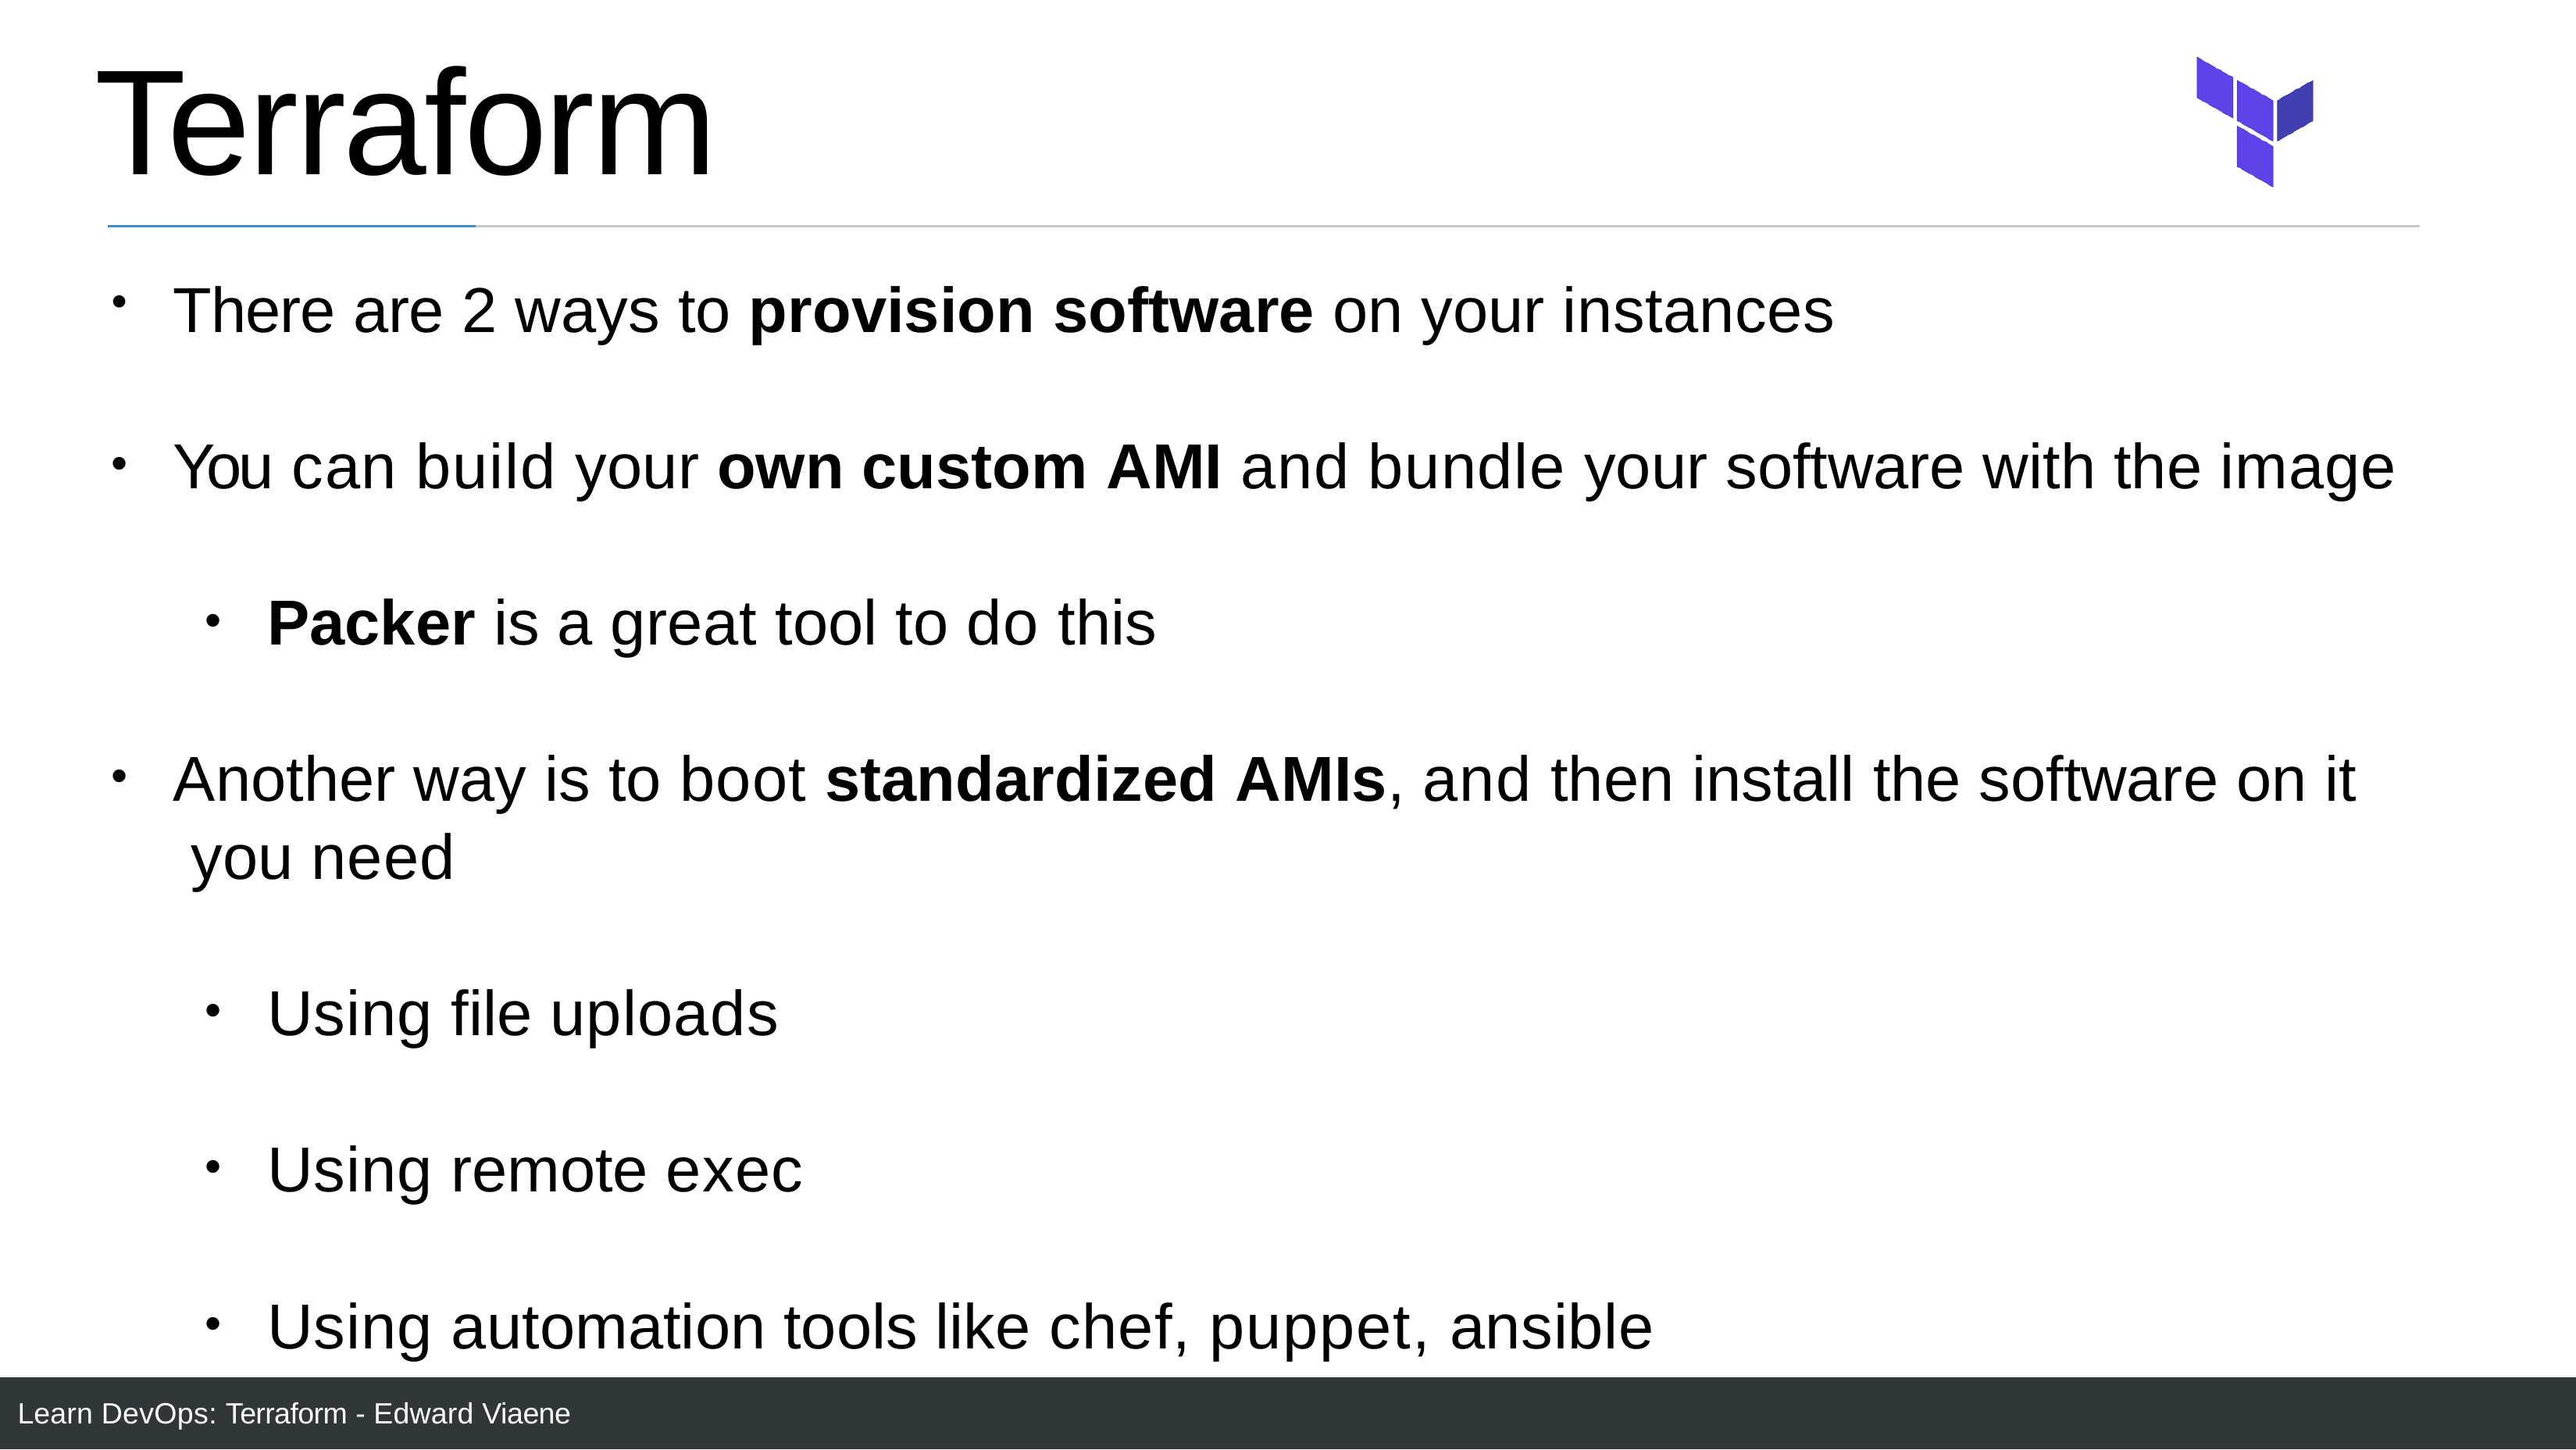

# Terraform
There are 2 ways to provision software on your instances

You can build your own custom AMI and bundle your software with the image

Packer is a great tool to do this

Another way is to boot standardized AMIs, and then install the software on it  you need

Using file uploads

Using remote exec

Using automation tools like chef, puppet, ansible
Learn DevOps: Terraform - Edward Viaene